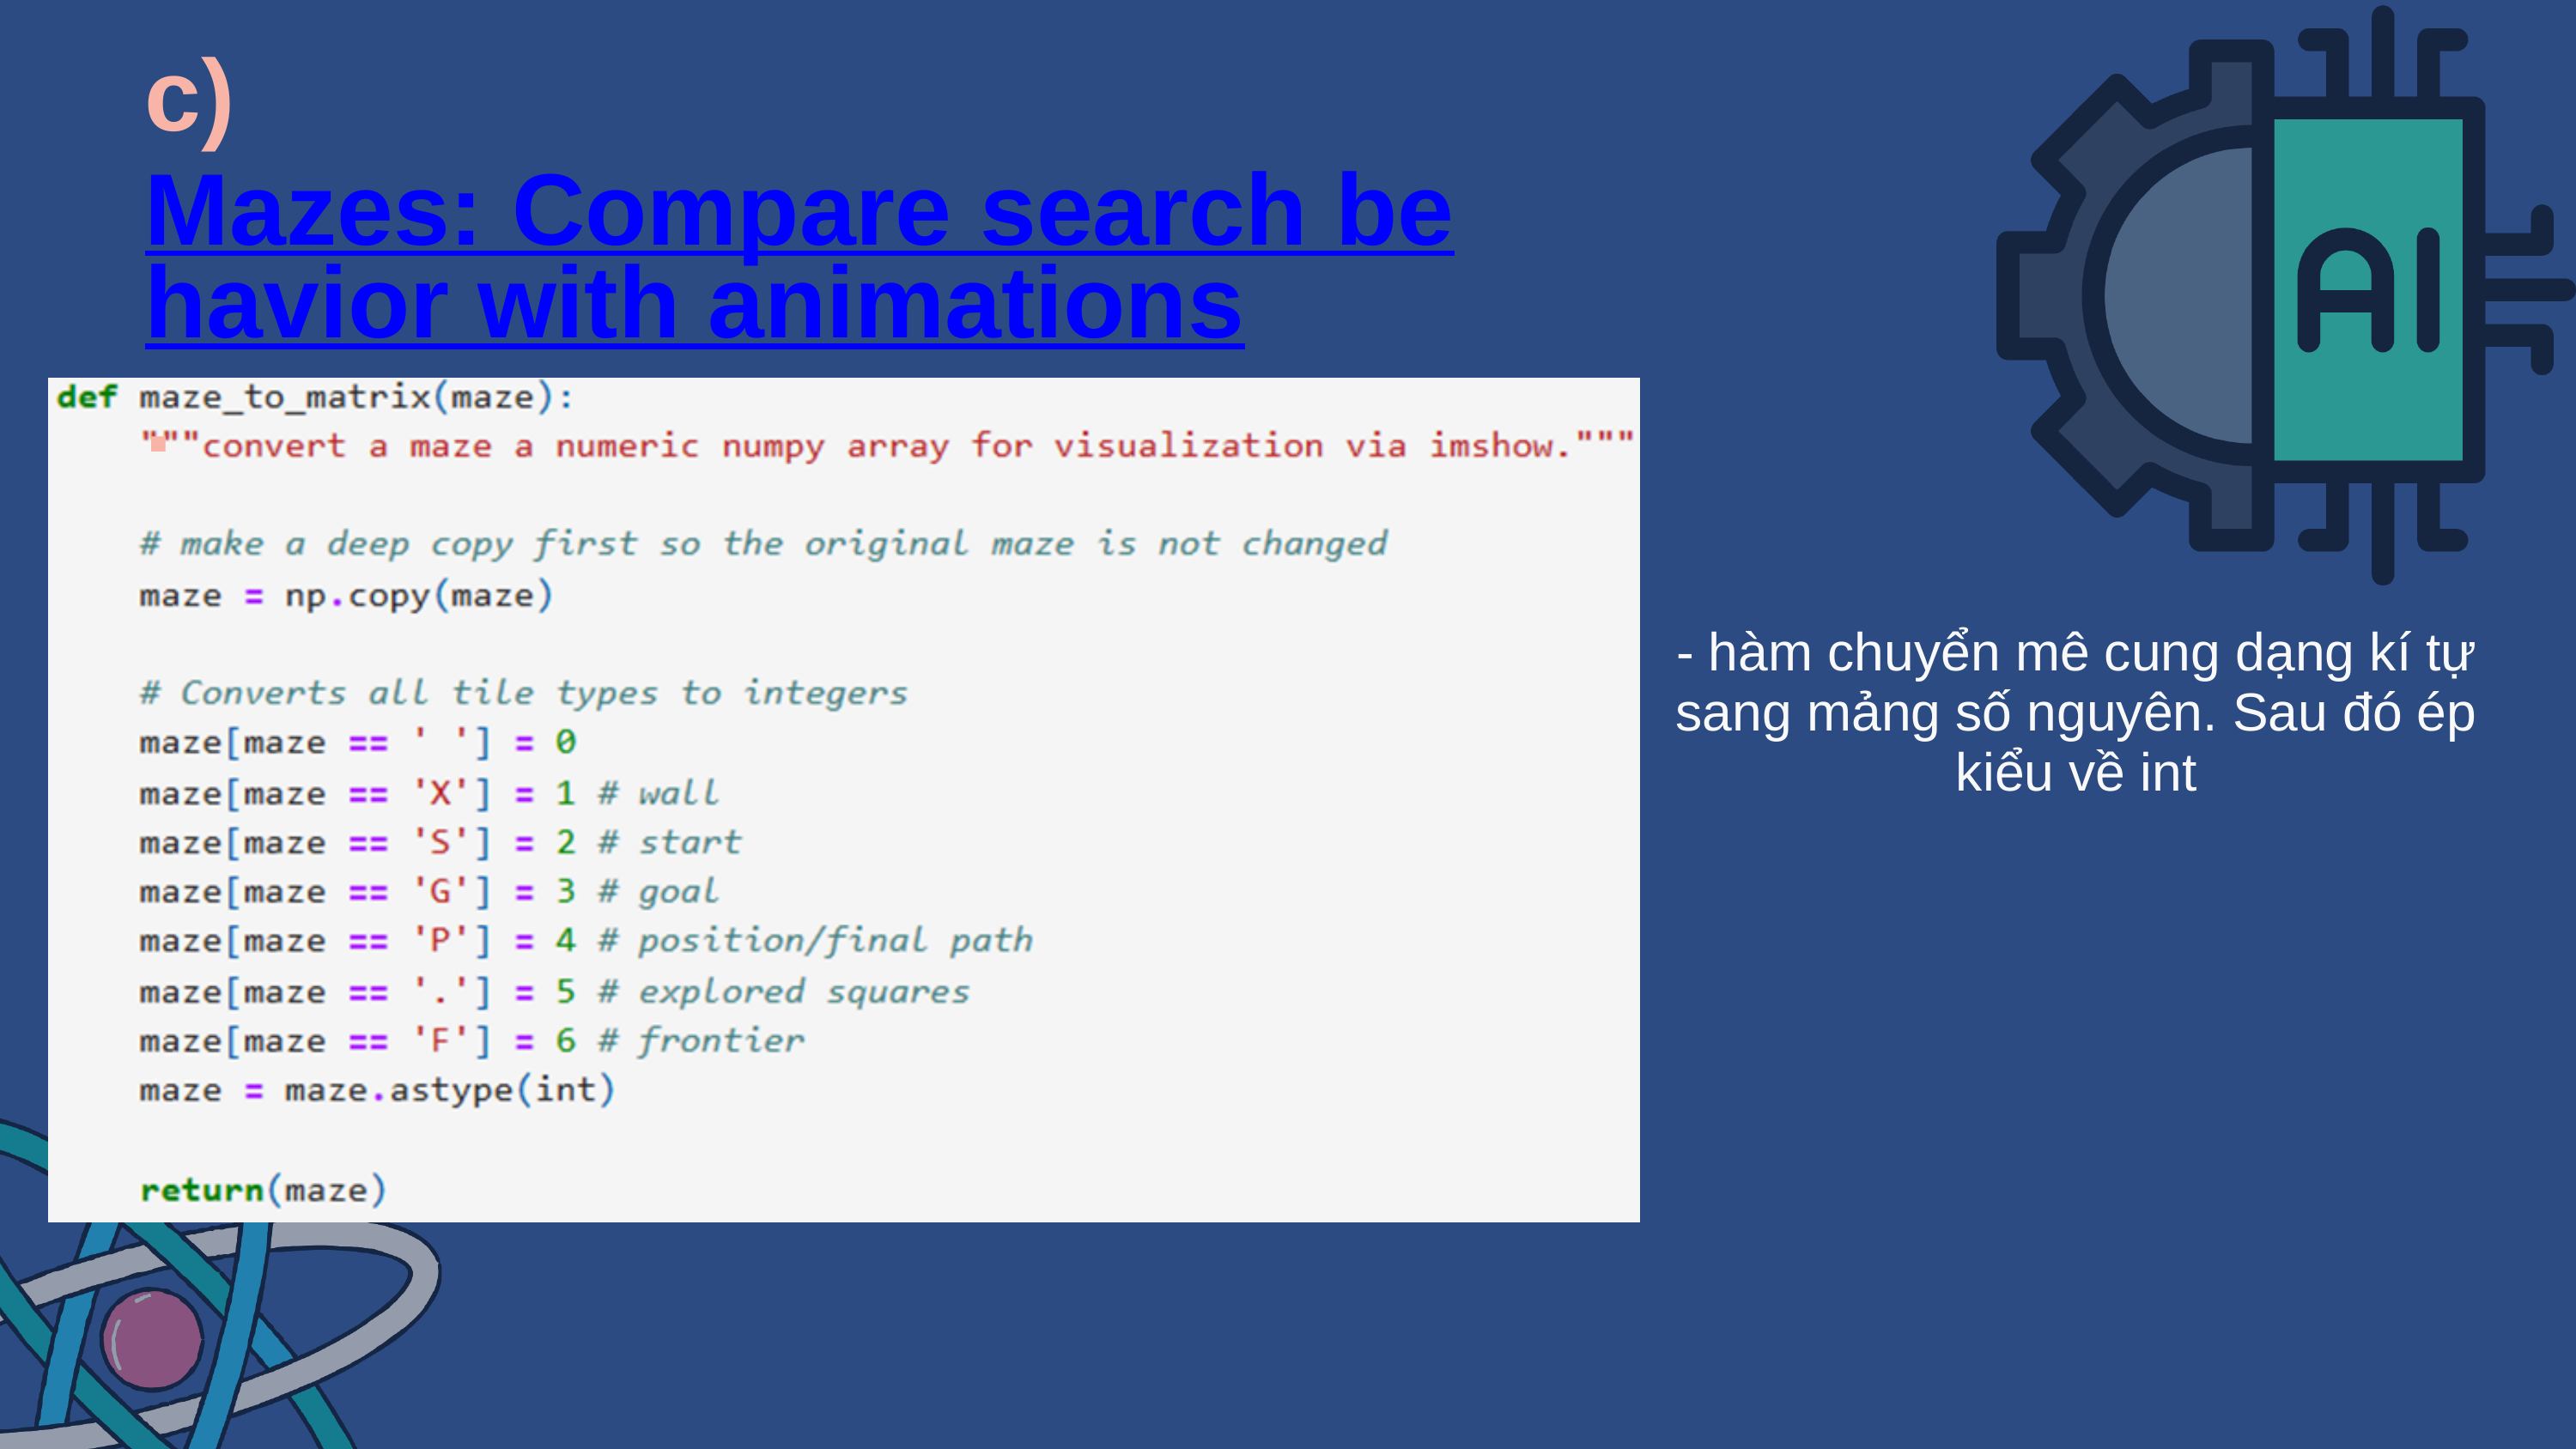

c) Mazes: Compare search behavior with animations.

- hàm chuyển mê cung dạng kí tự sang mảng số nguyên. Sau đó ép kiểu về int